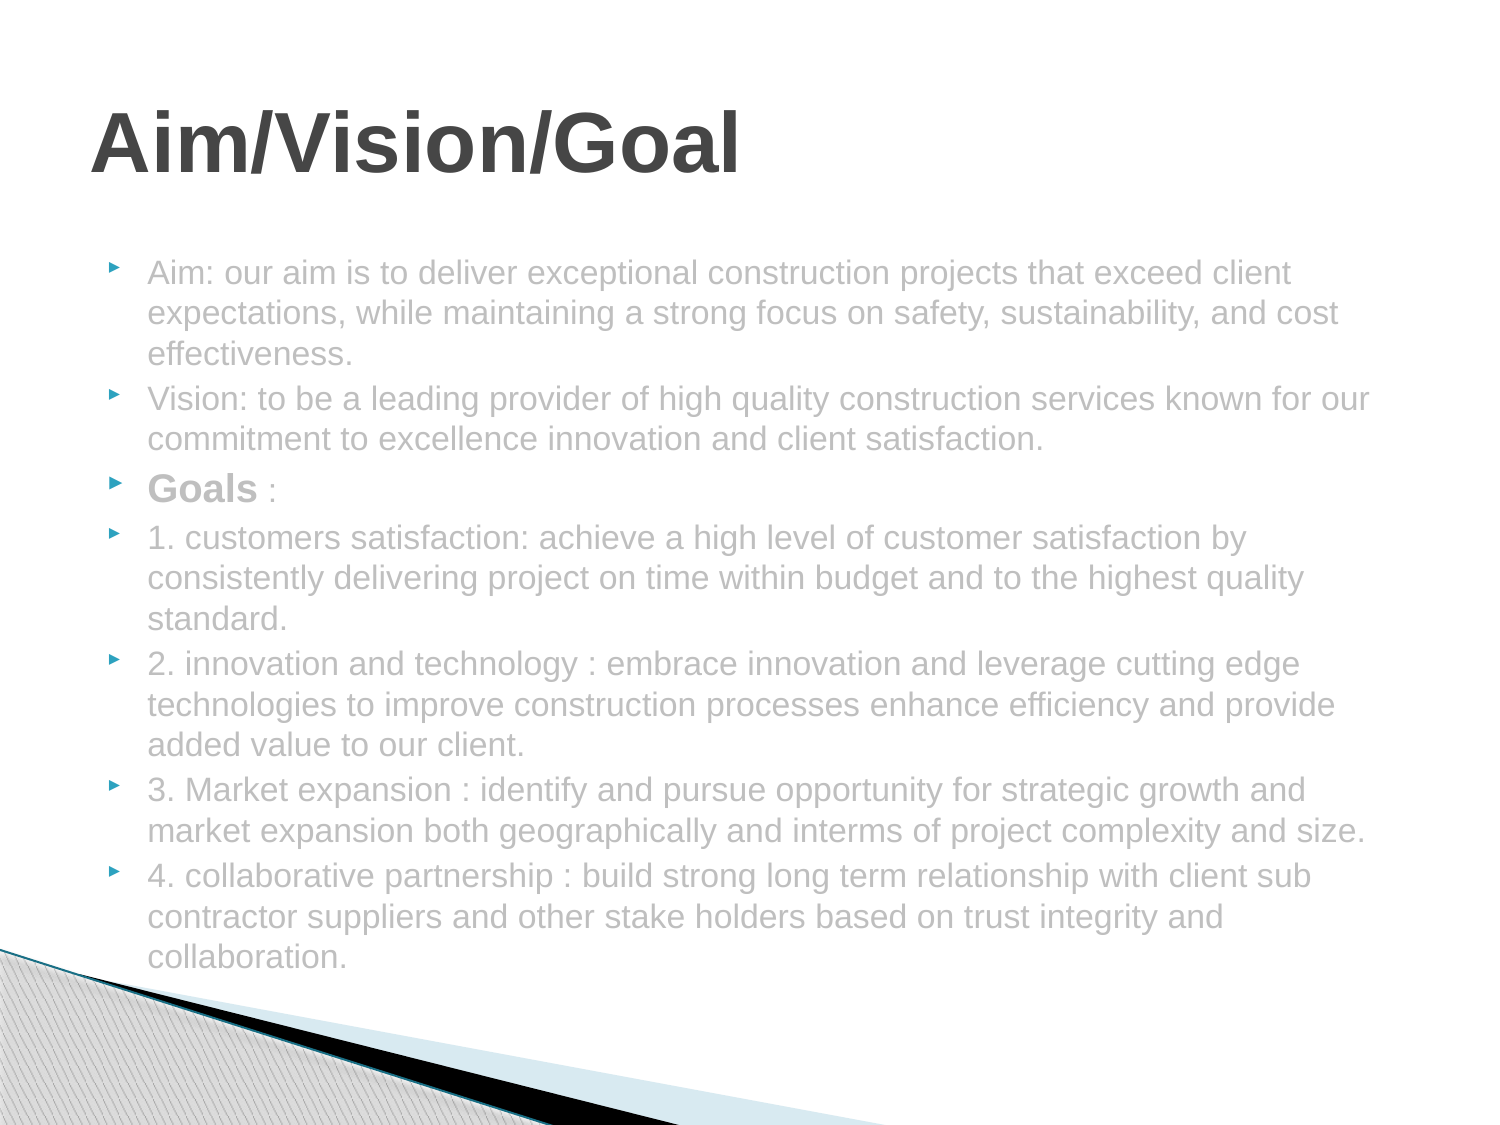

# Aim/Vision/Goal
Aim: our aim is to deliver exceptional construction projects that exceed client expectations, while maintaining a strong focus on safety, sustainability, and cost effectiveness.
Vision: to be a leading provider of high quality construction services known for our commitment to excellence innovation and client satisfaction.
Goals :
1. customers satisfaction: achieve a high level of customer satisfaction by consistently delivering project on time within budget and to the highest quality standard.
2. innovation and technology : embrace innovation and leverage cutting edge technologies to improve construction processes enhance efficiency and provide added value to our client.
3. Market expansion : identify and pursue opportunity for strategic growth and market expansion both geographically and interms of project complexity and size.
4. collaborative partnership : build strong long term relationship with client sub contractor suppliers and other stake holders based on trust integrity and collaboration.